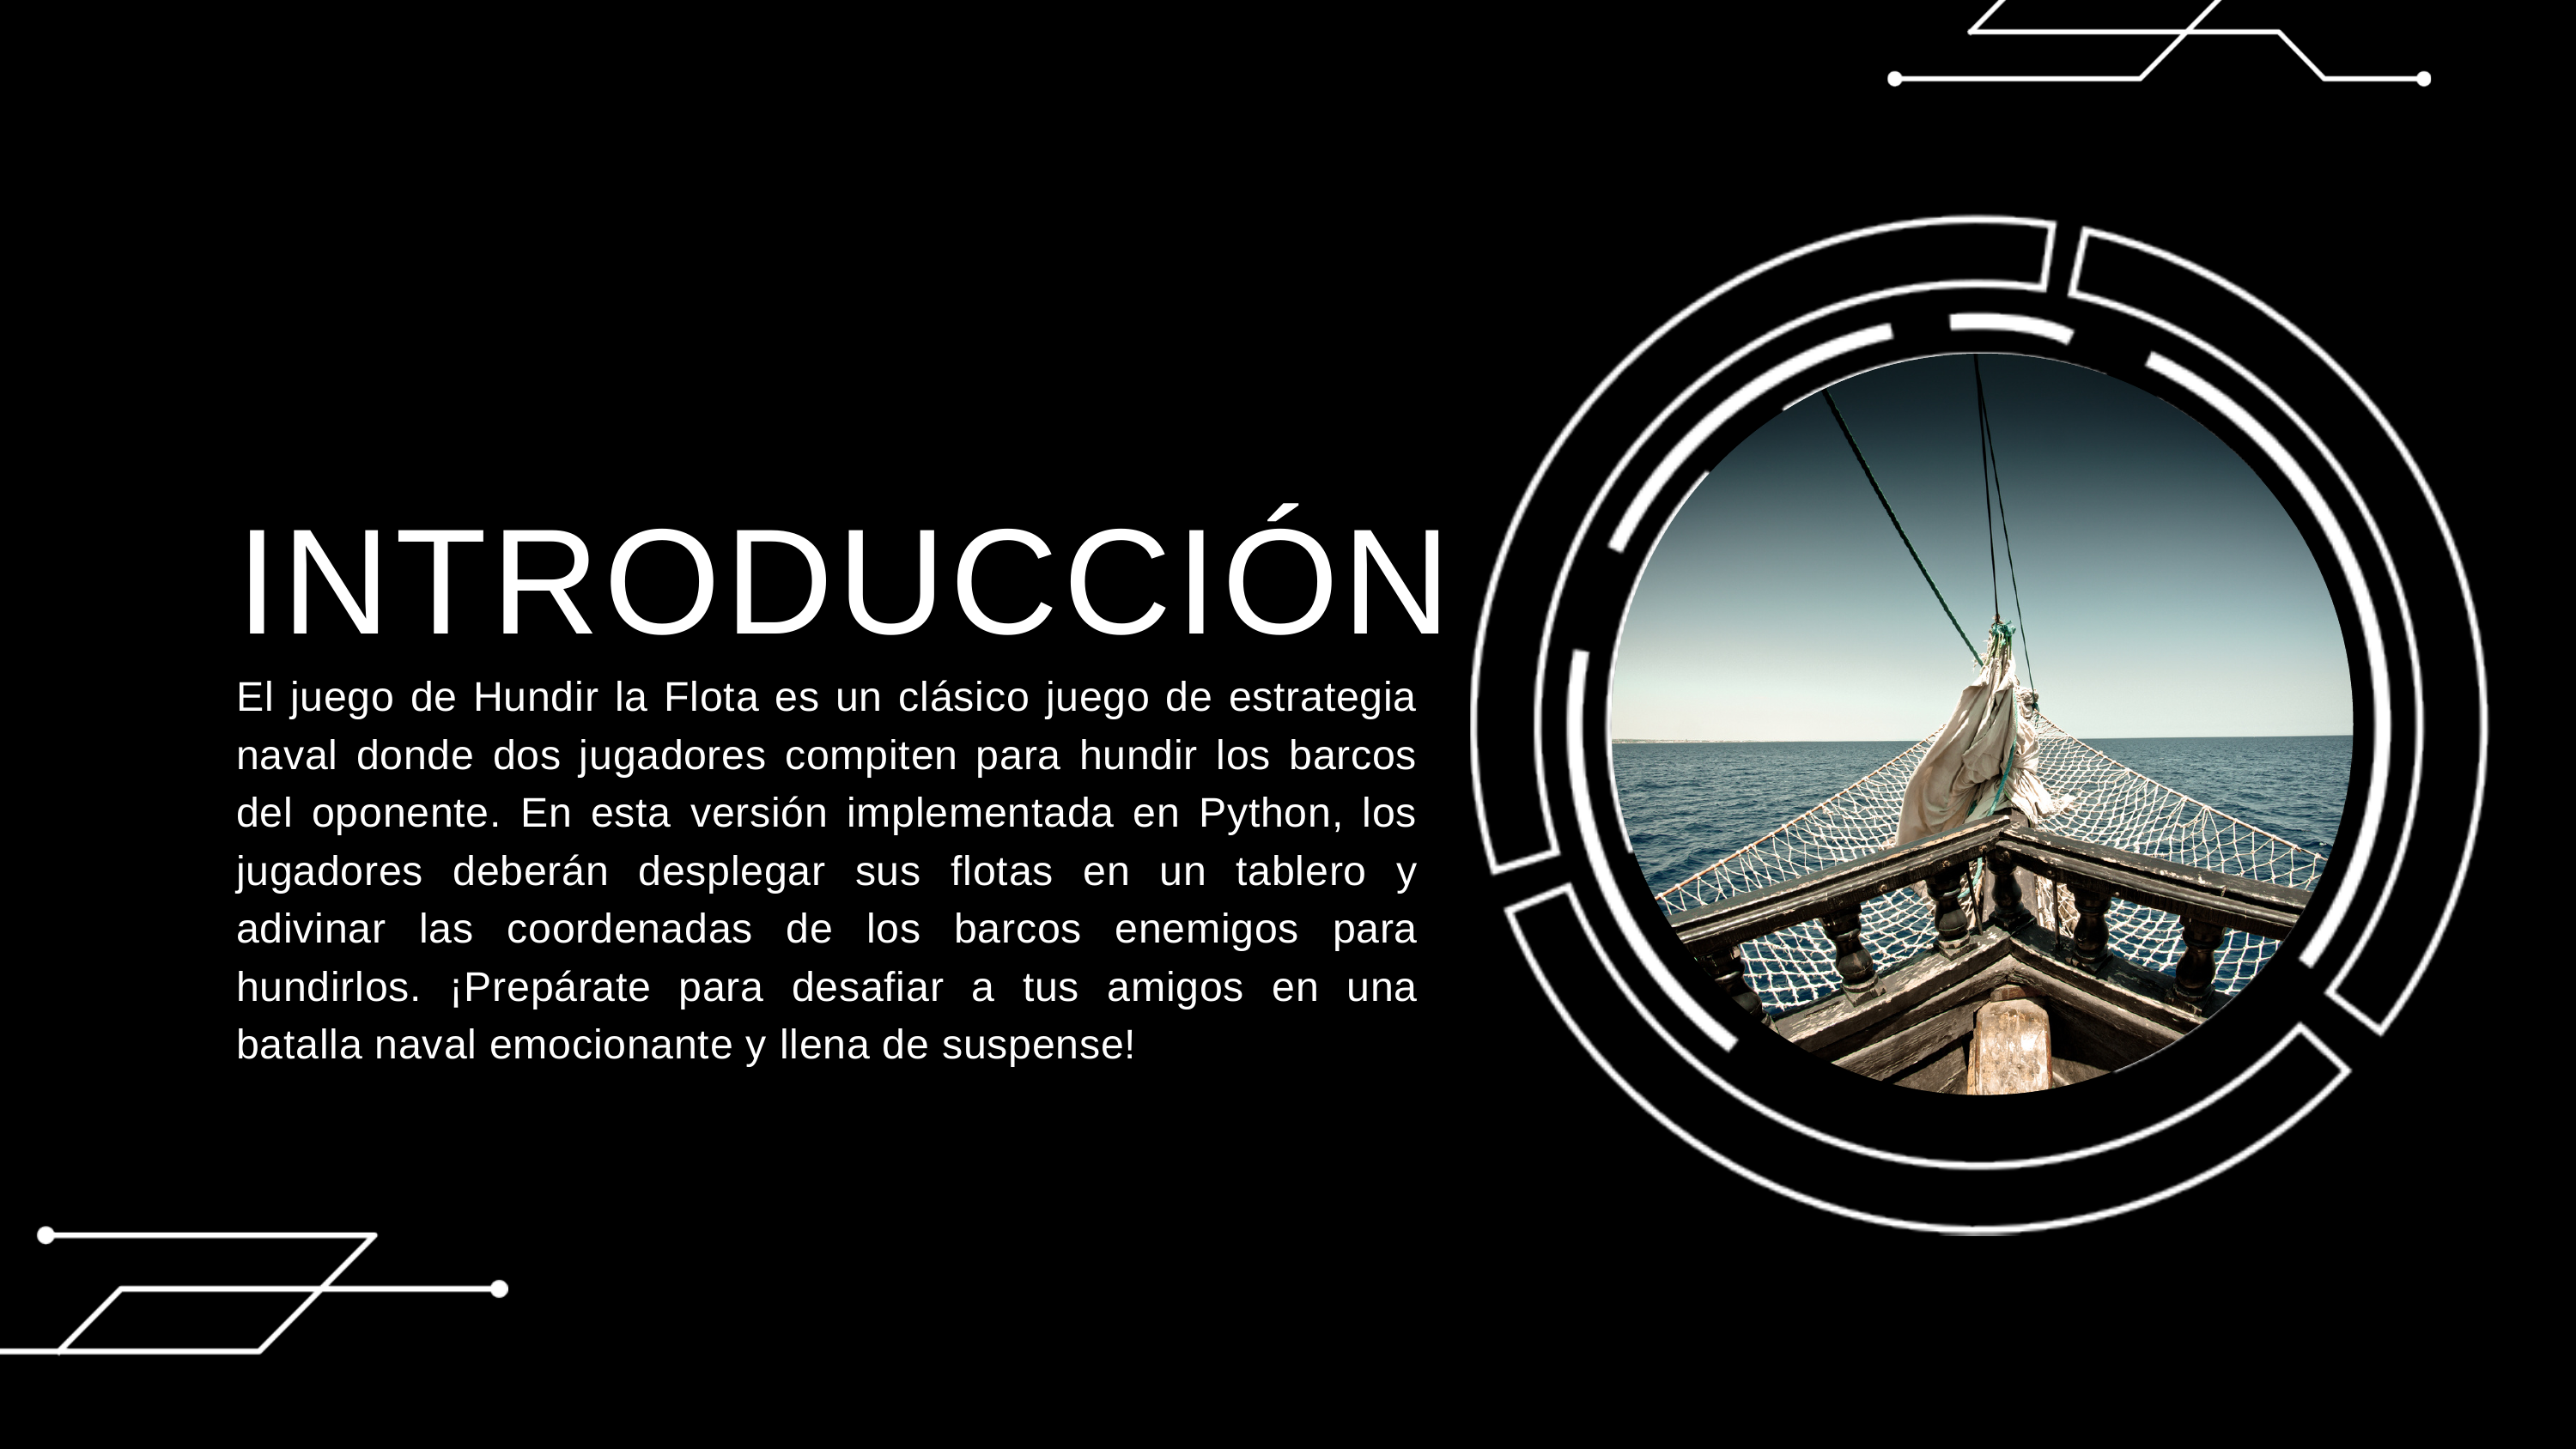

INTRODUCCIÓN
El juego de Hundir la Flota es un clásico juego de estrategia naval donde dos jugadores compiten para hundir los barcos del oponente. En esta versión implementada en Python, los jugadores deberán desplegar sus flotas en un tablero y adivinar las coordenadas de los barcos enemigos para hundirlos. ¡Prepárate para desafiar a tus amigos en una batalla naval emocionante y llena de suspense!